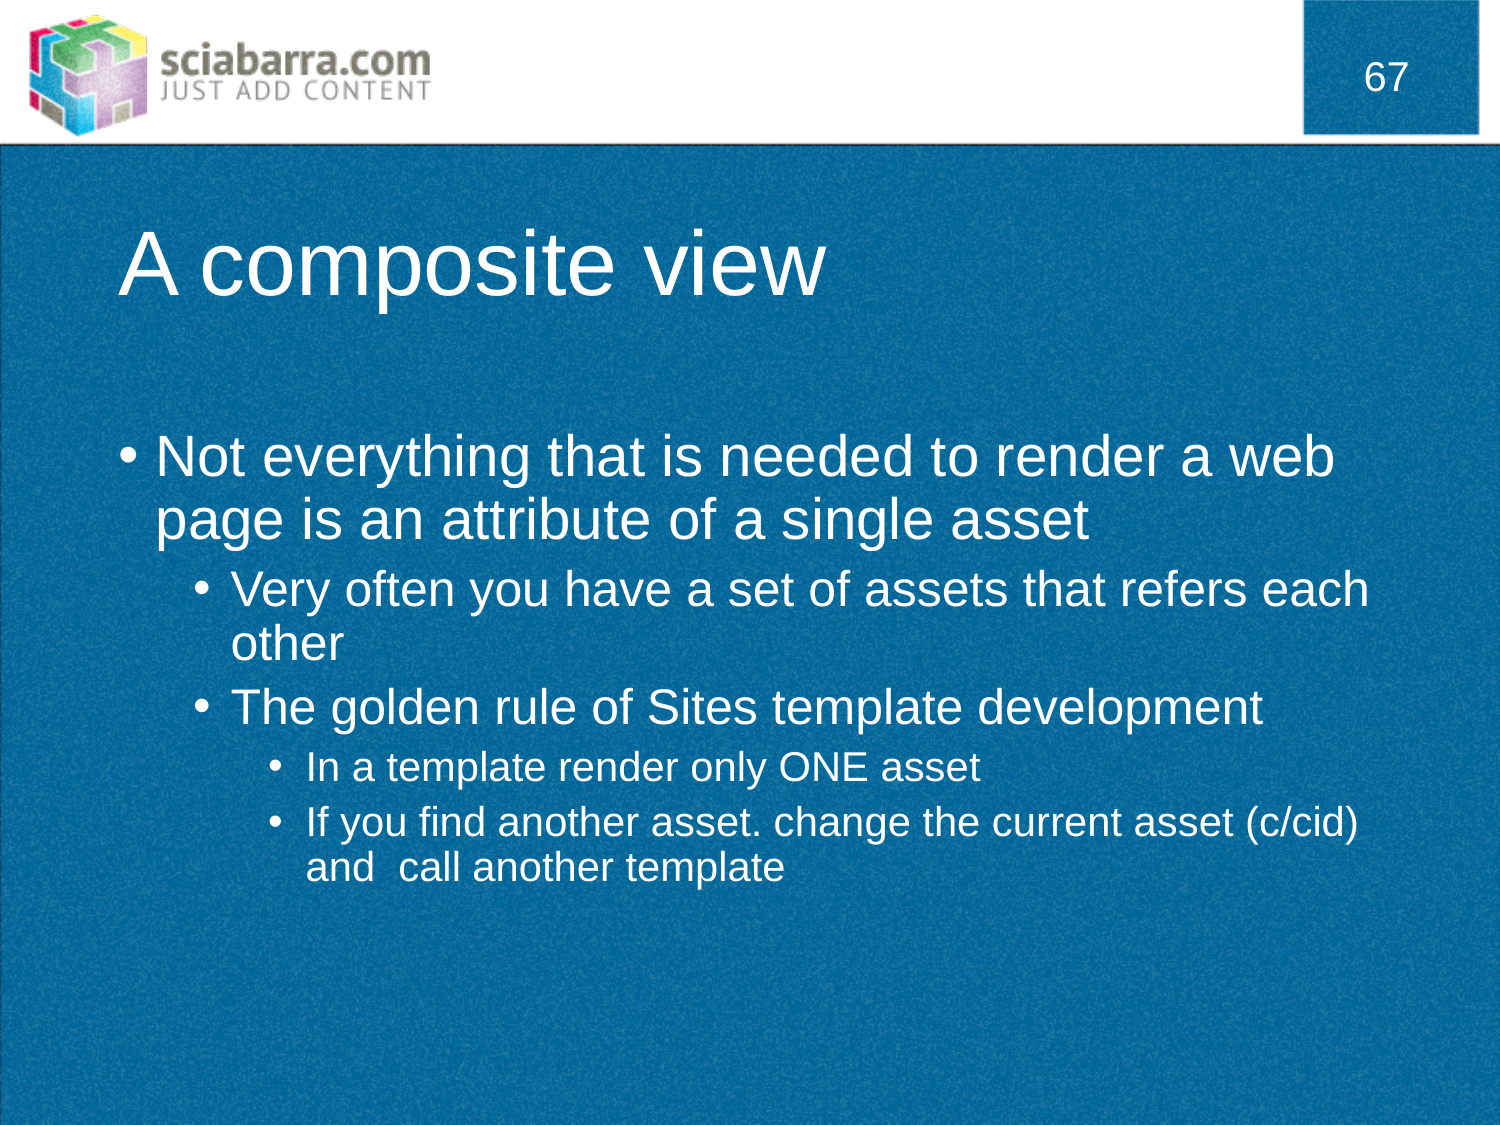

67
# A composite view
Not everything that is needed to render a web page is an attribute of a single asset
Very often you have a set of assets that refers each other
The golden rule of Sites template development
In a template render only ONE asset
If you find another asset. change the current asset (c/cid) and  call another template